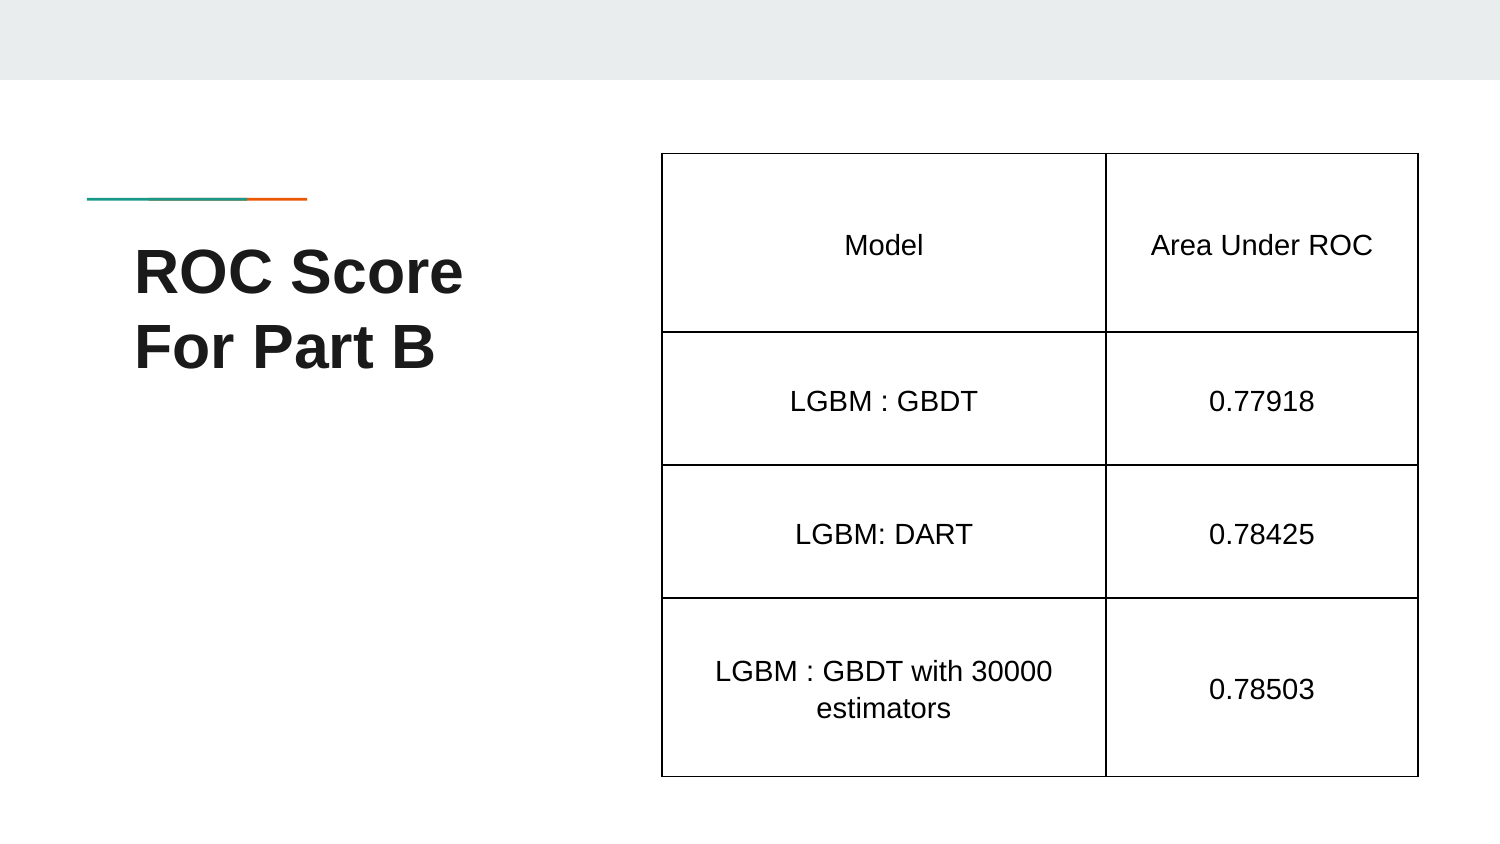

| Model | Area Under ROC |
| --- | --- |
| LGBM : GBDT | 0.77918 |
| LGBM: DART | 0.78425 |
| LGBM : GBDT with 30000 estimators | 0.78503 |
# ROC Score
For Part B